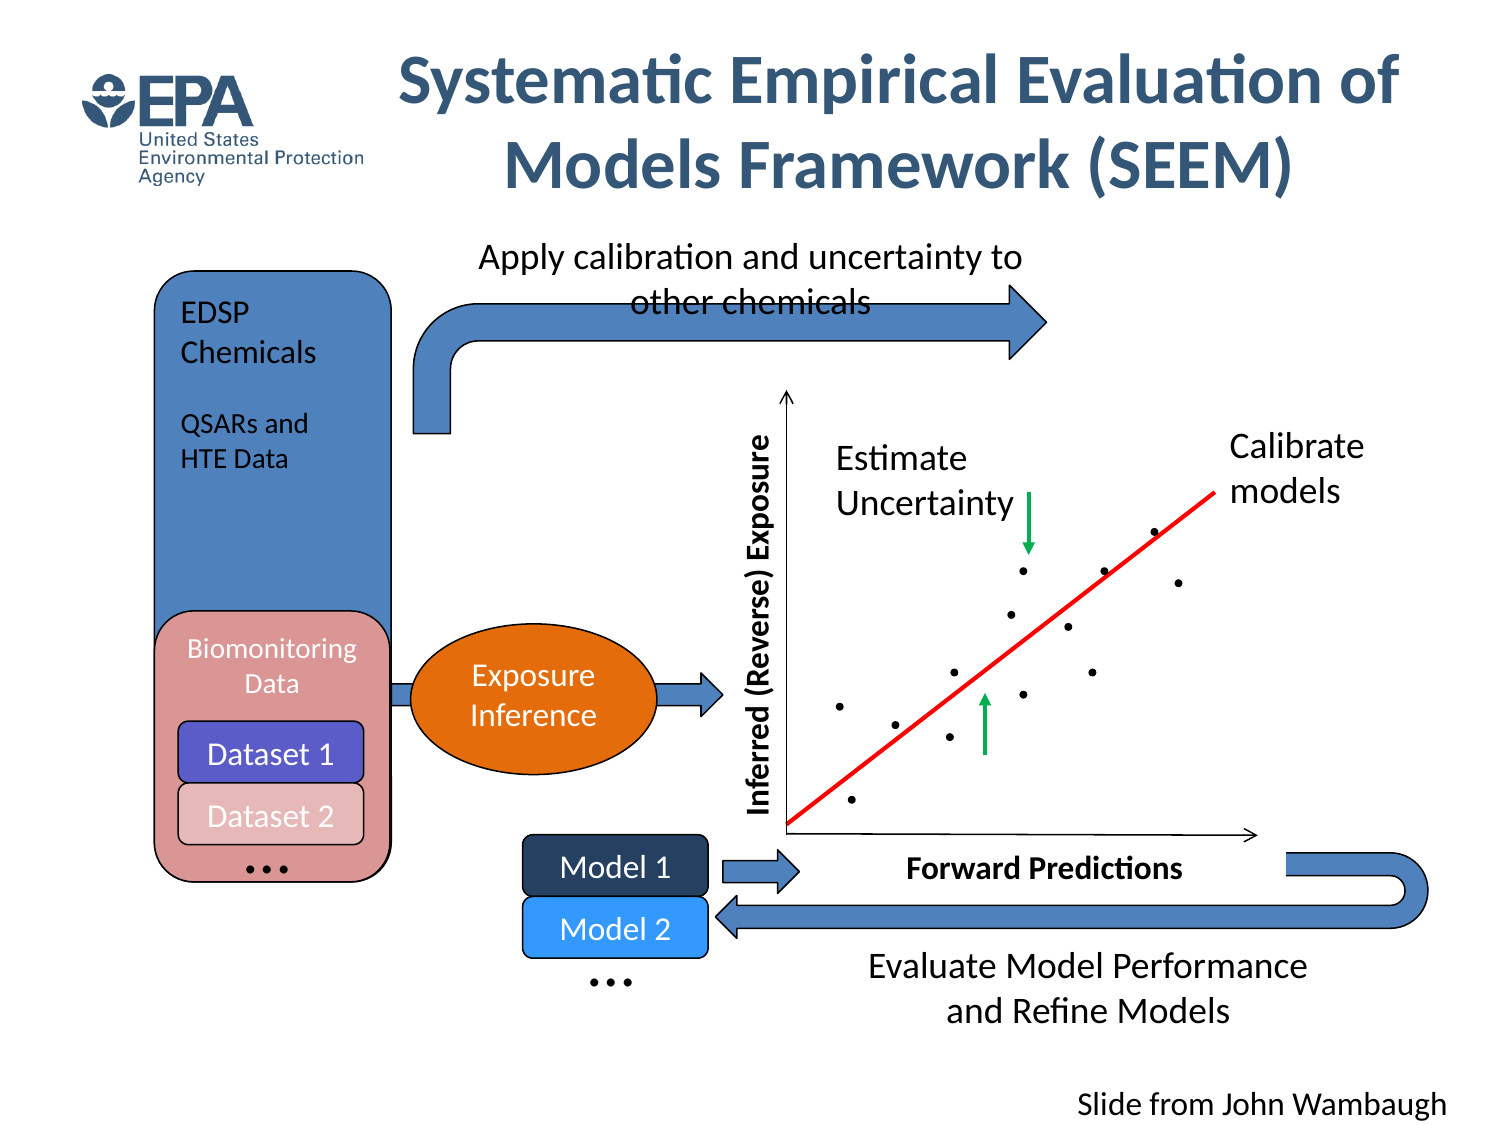

Systematic Empirical Evaluation of Models Framework (SEEM)
Apply calibration and uncertainty to other chemicals
EDSP Chemicals

QSARs and
HTE Data

Calibrate models
Estimate Uncertainty

 Inferred (Reverse) Exposure
Biomonitoring
Data

Exposure Inference

Dataset 1

Dataset 2

…
Forward Predictions
Model 1

Model 2
…
Evaluate Model Performance
and Refine Models
Slide from John Wambaugh